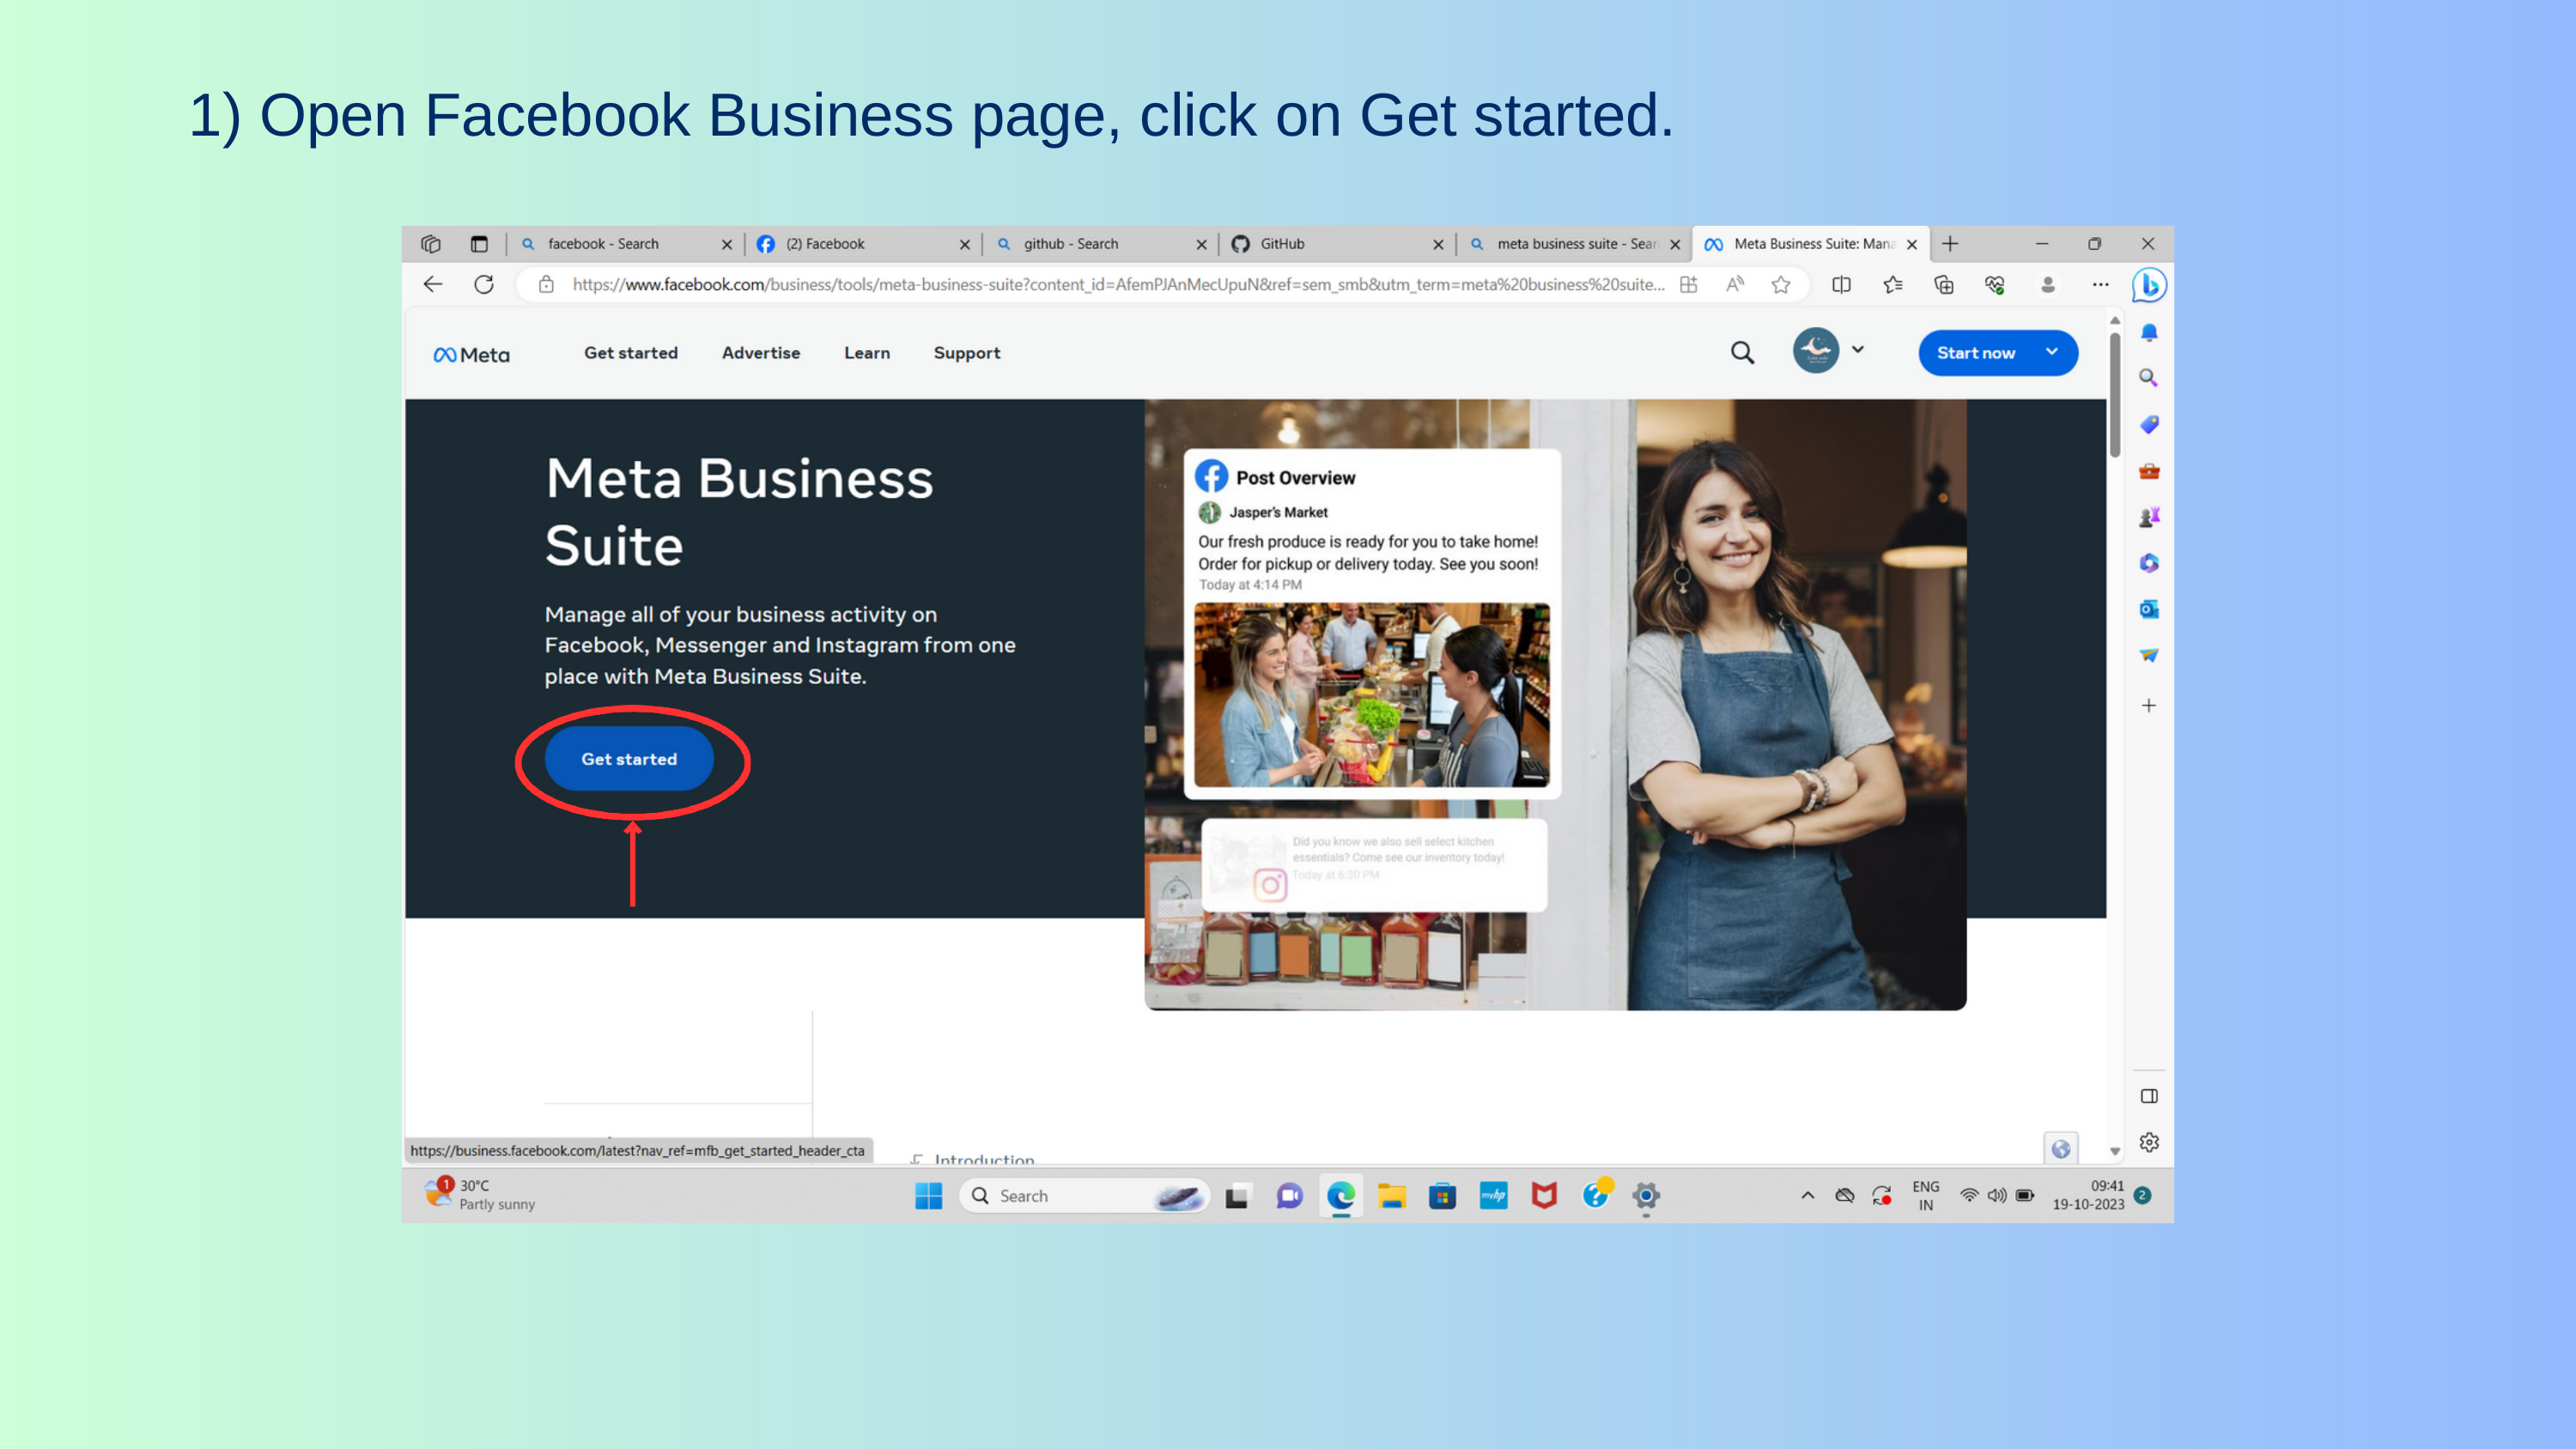

1) Open Facebook Business page, click on Get started.